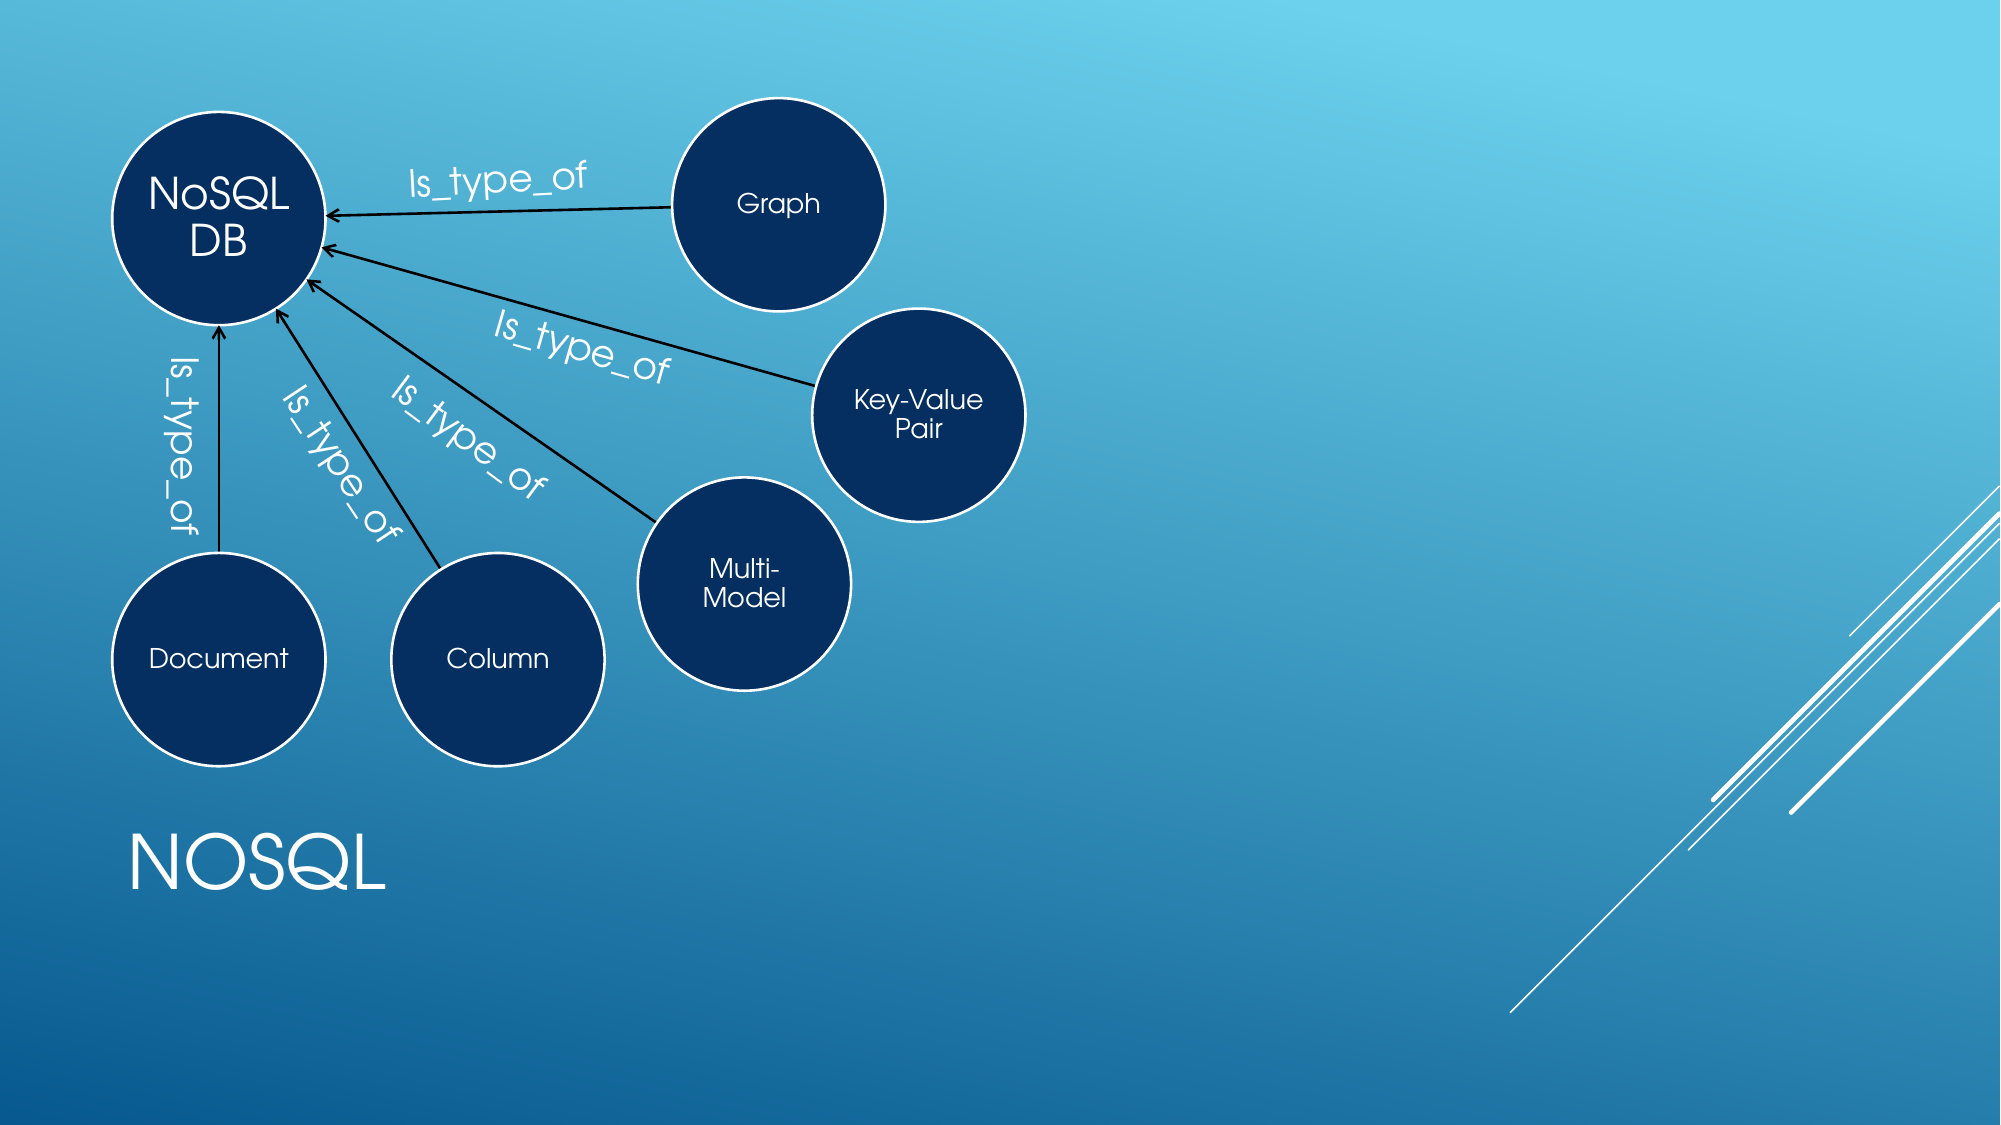

NoSQL DB

Graph

Key-Value Pair

Column

Document

Multi-Model
Is_type_of
Is_type_of
Is_type_of
Is_type_of
Is_type_of
# Nosql